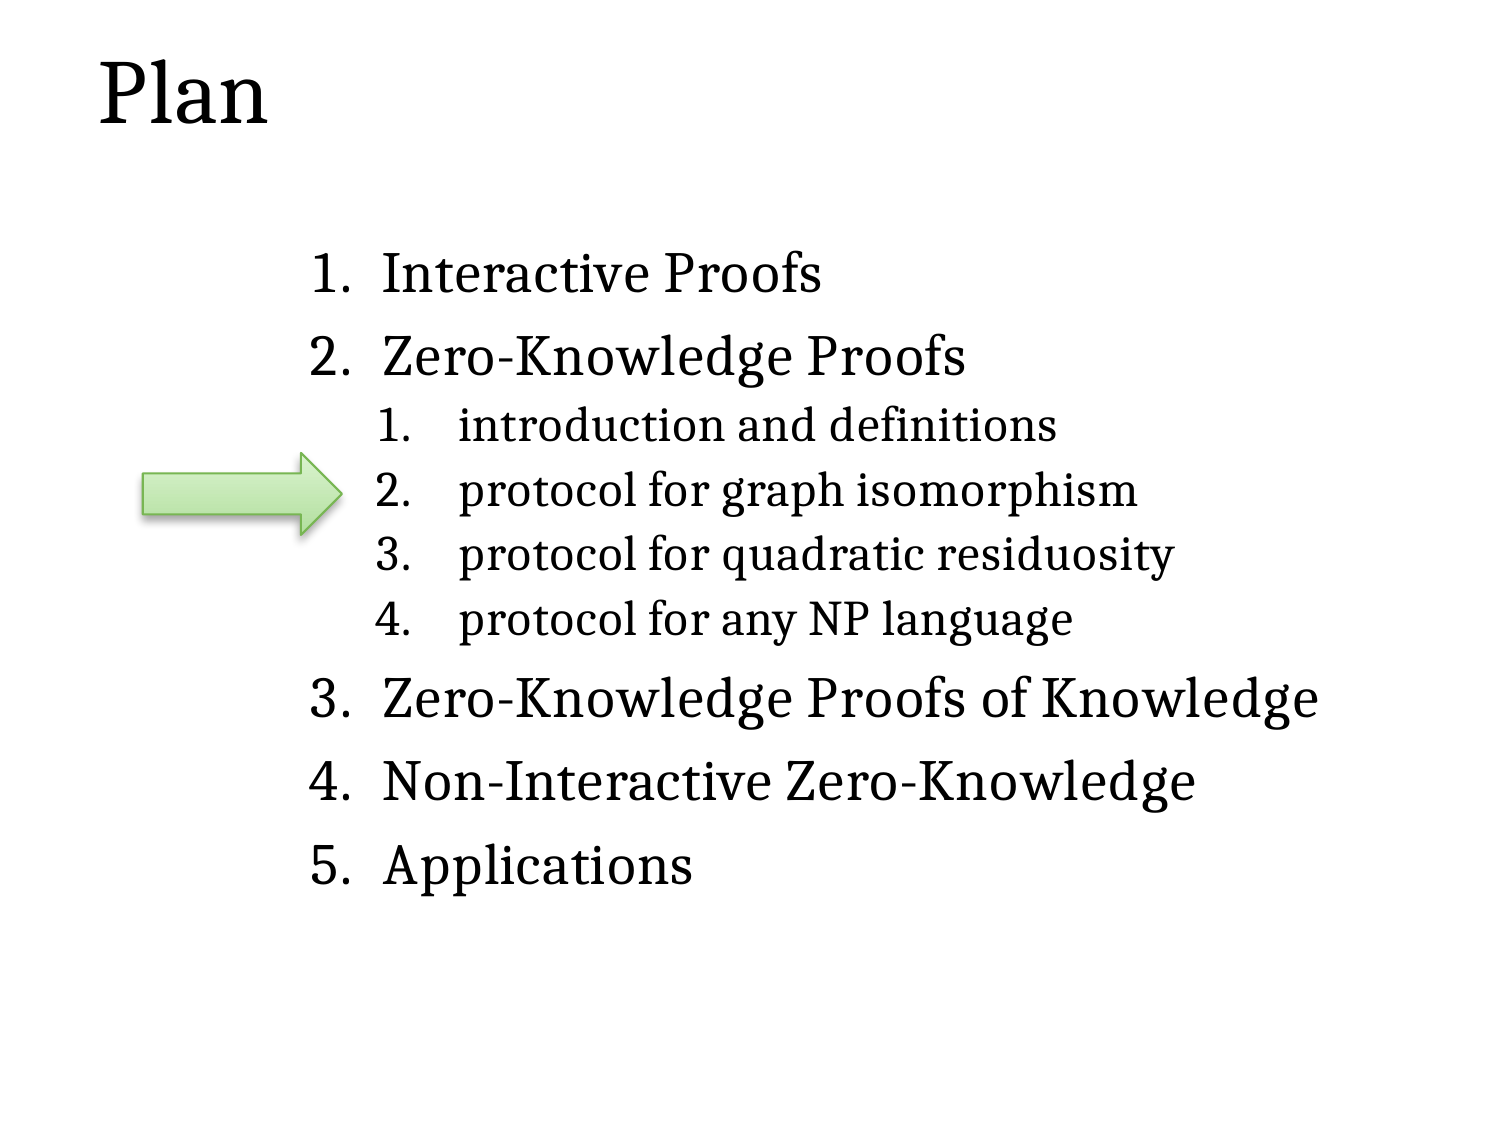

# Plan
Interactive Proofs
Zero-Knowledge Proofs
introduction and definitions
protocol for graph isomorphism
protocol for quadratic residuosity
protocol for any NP language
Zero-Knowledge Proofs of Knowledge
Non-Interactive Zero-Knowledge
Applications